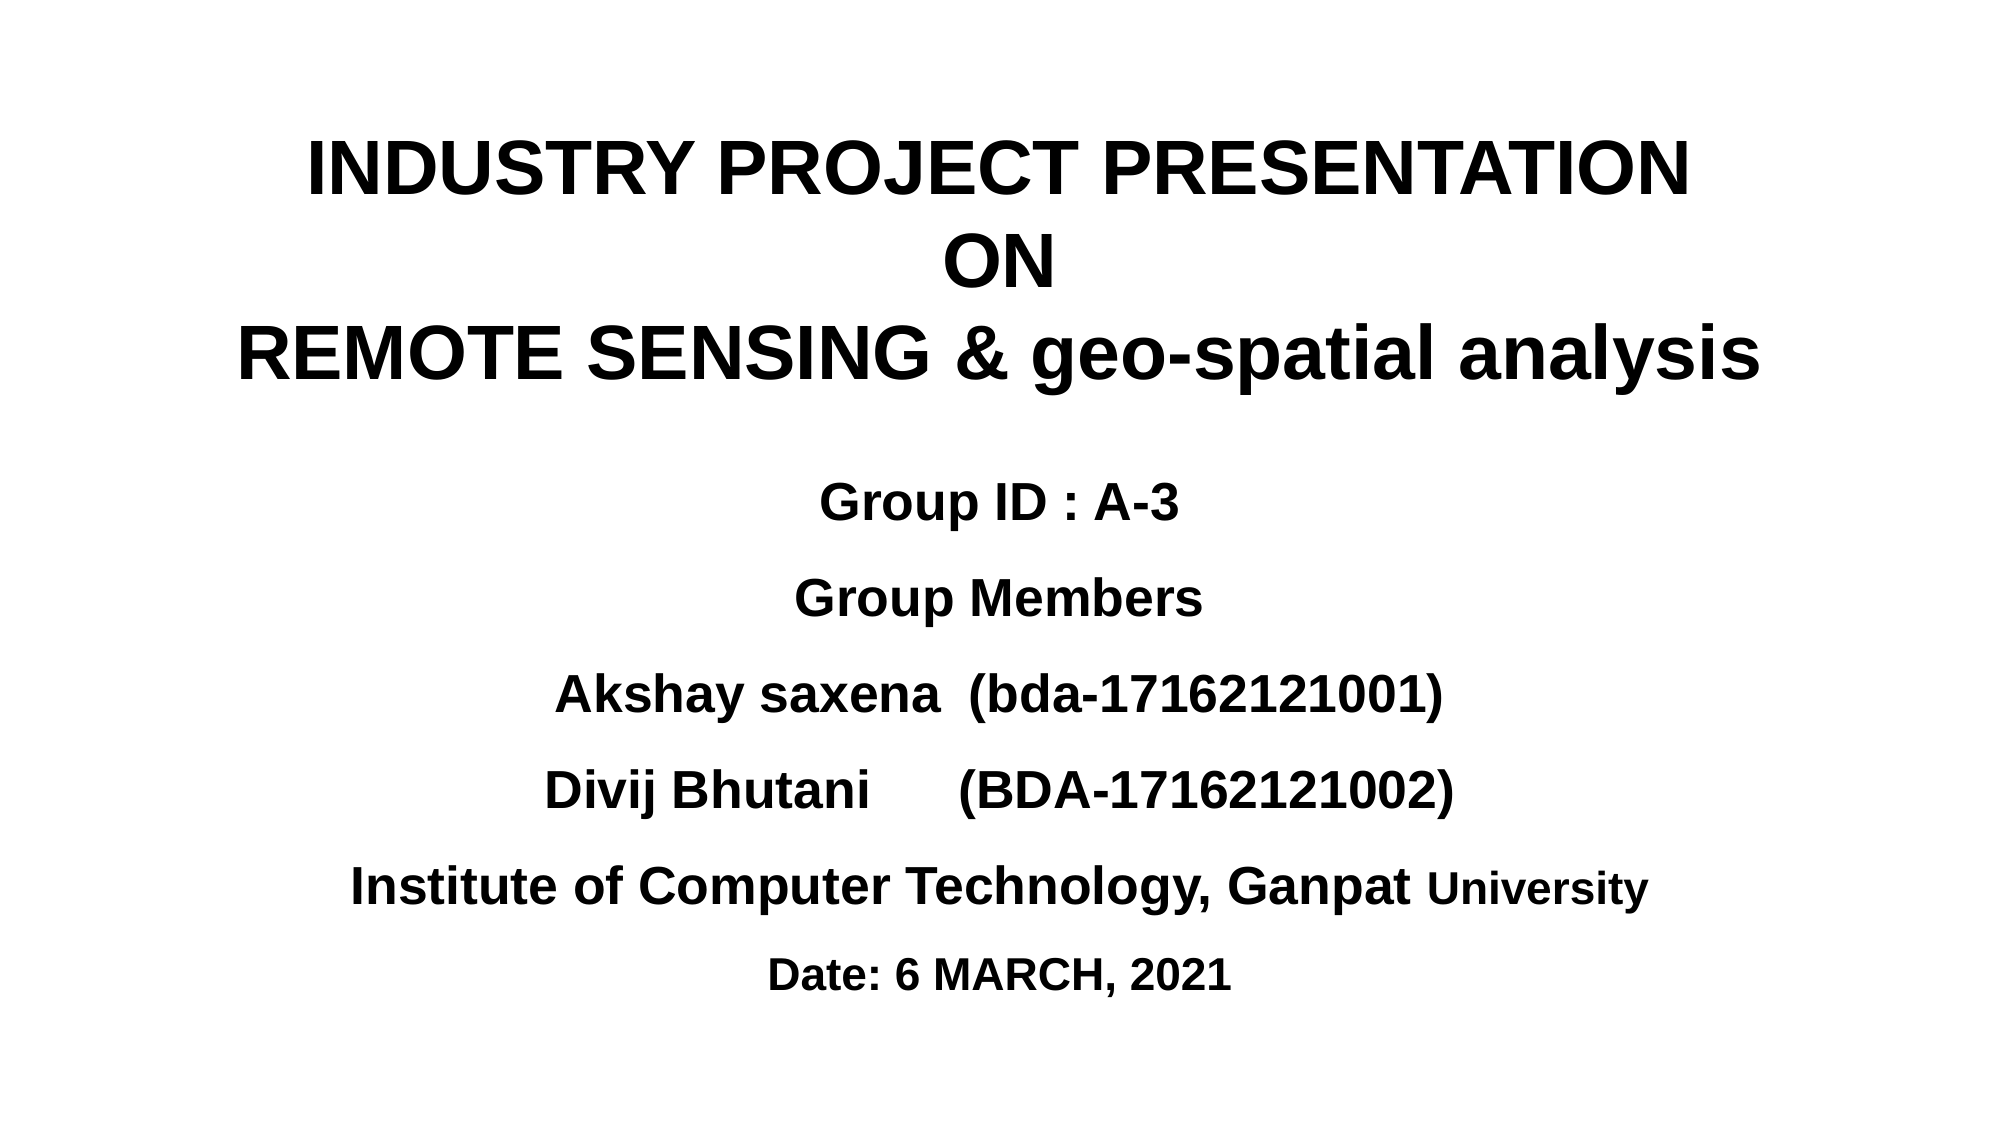

# INDUSTRY PROJECT PRESENTATION ON REMOTE SENSING & geo-spatial analysis
Group ID : A-3
Group Members
Akshay saxena			(bda-17162121001)
Divij Bhutani 			(BDA-17162121002)
Institute of Computer Technology, Ganpat University
Date: 6 MARCH, 2021